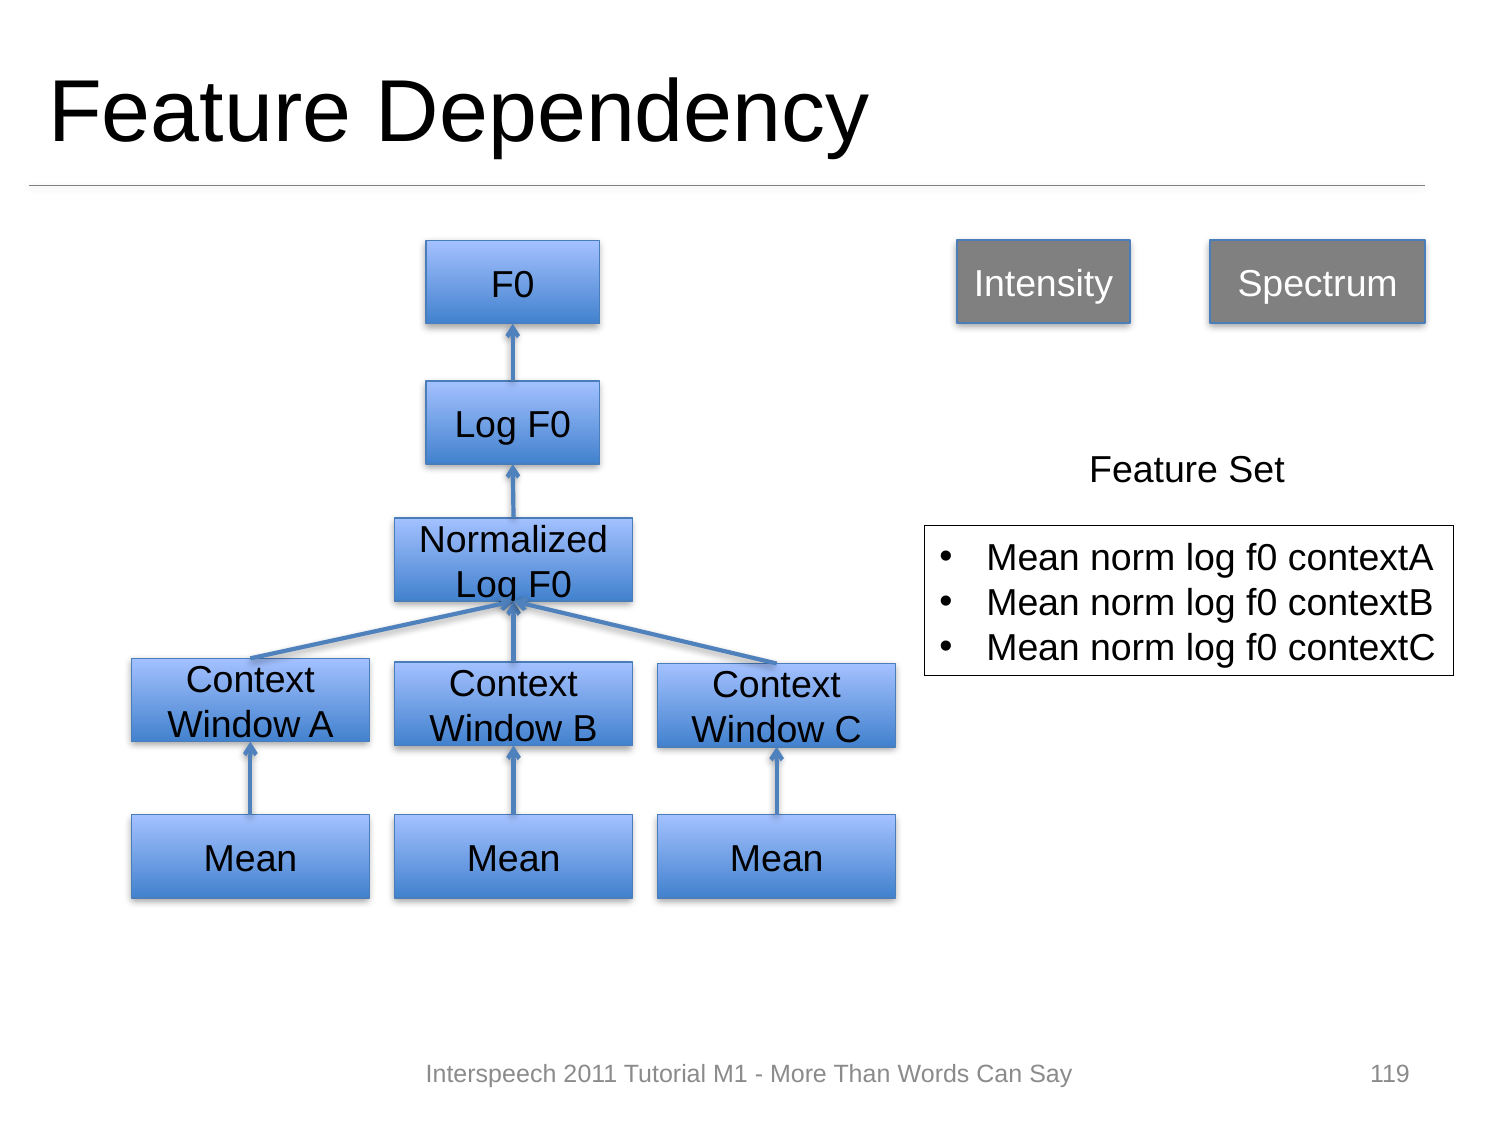

# Feature Dependency
Intensity
Spectrum
F0
Log F0
Feature Set
Normalized
Log F0
Mean norm log f0 contextA
Mean norm log f0 contextB
Mean norm log f0 contextC
Context Window A
Context Window B
Context Window C
Mean
Mean
Mean
Interspeech 2011 Tutorial M1 - More Than Words Can Say
119